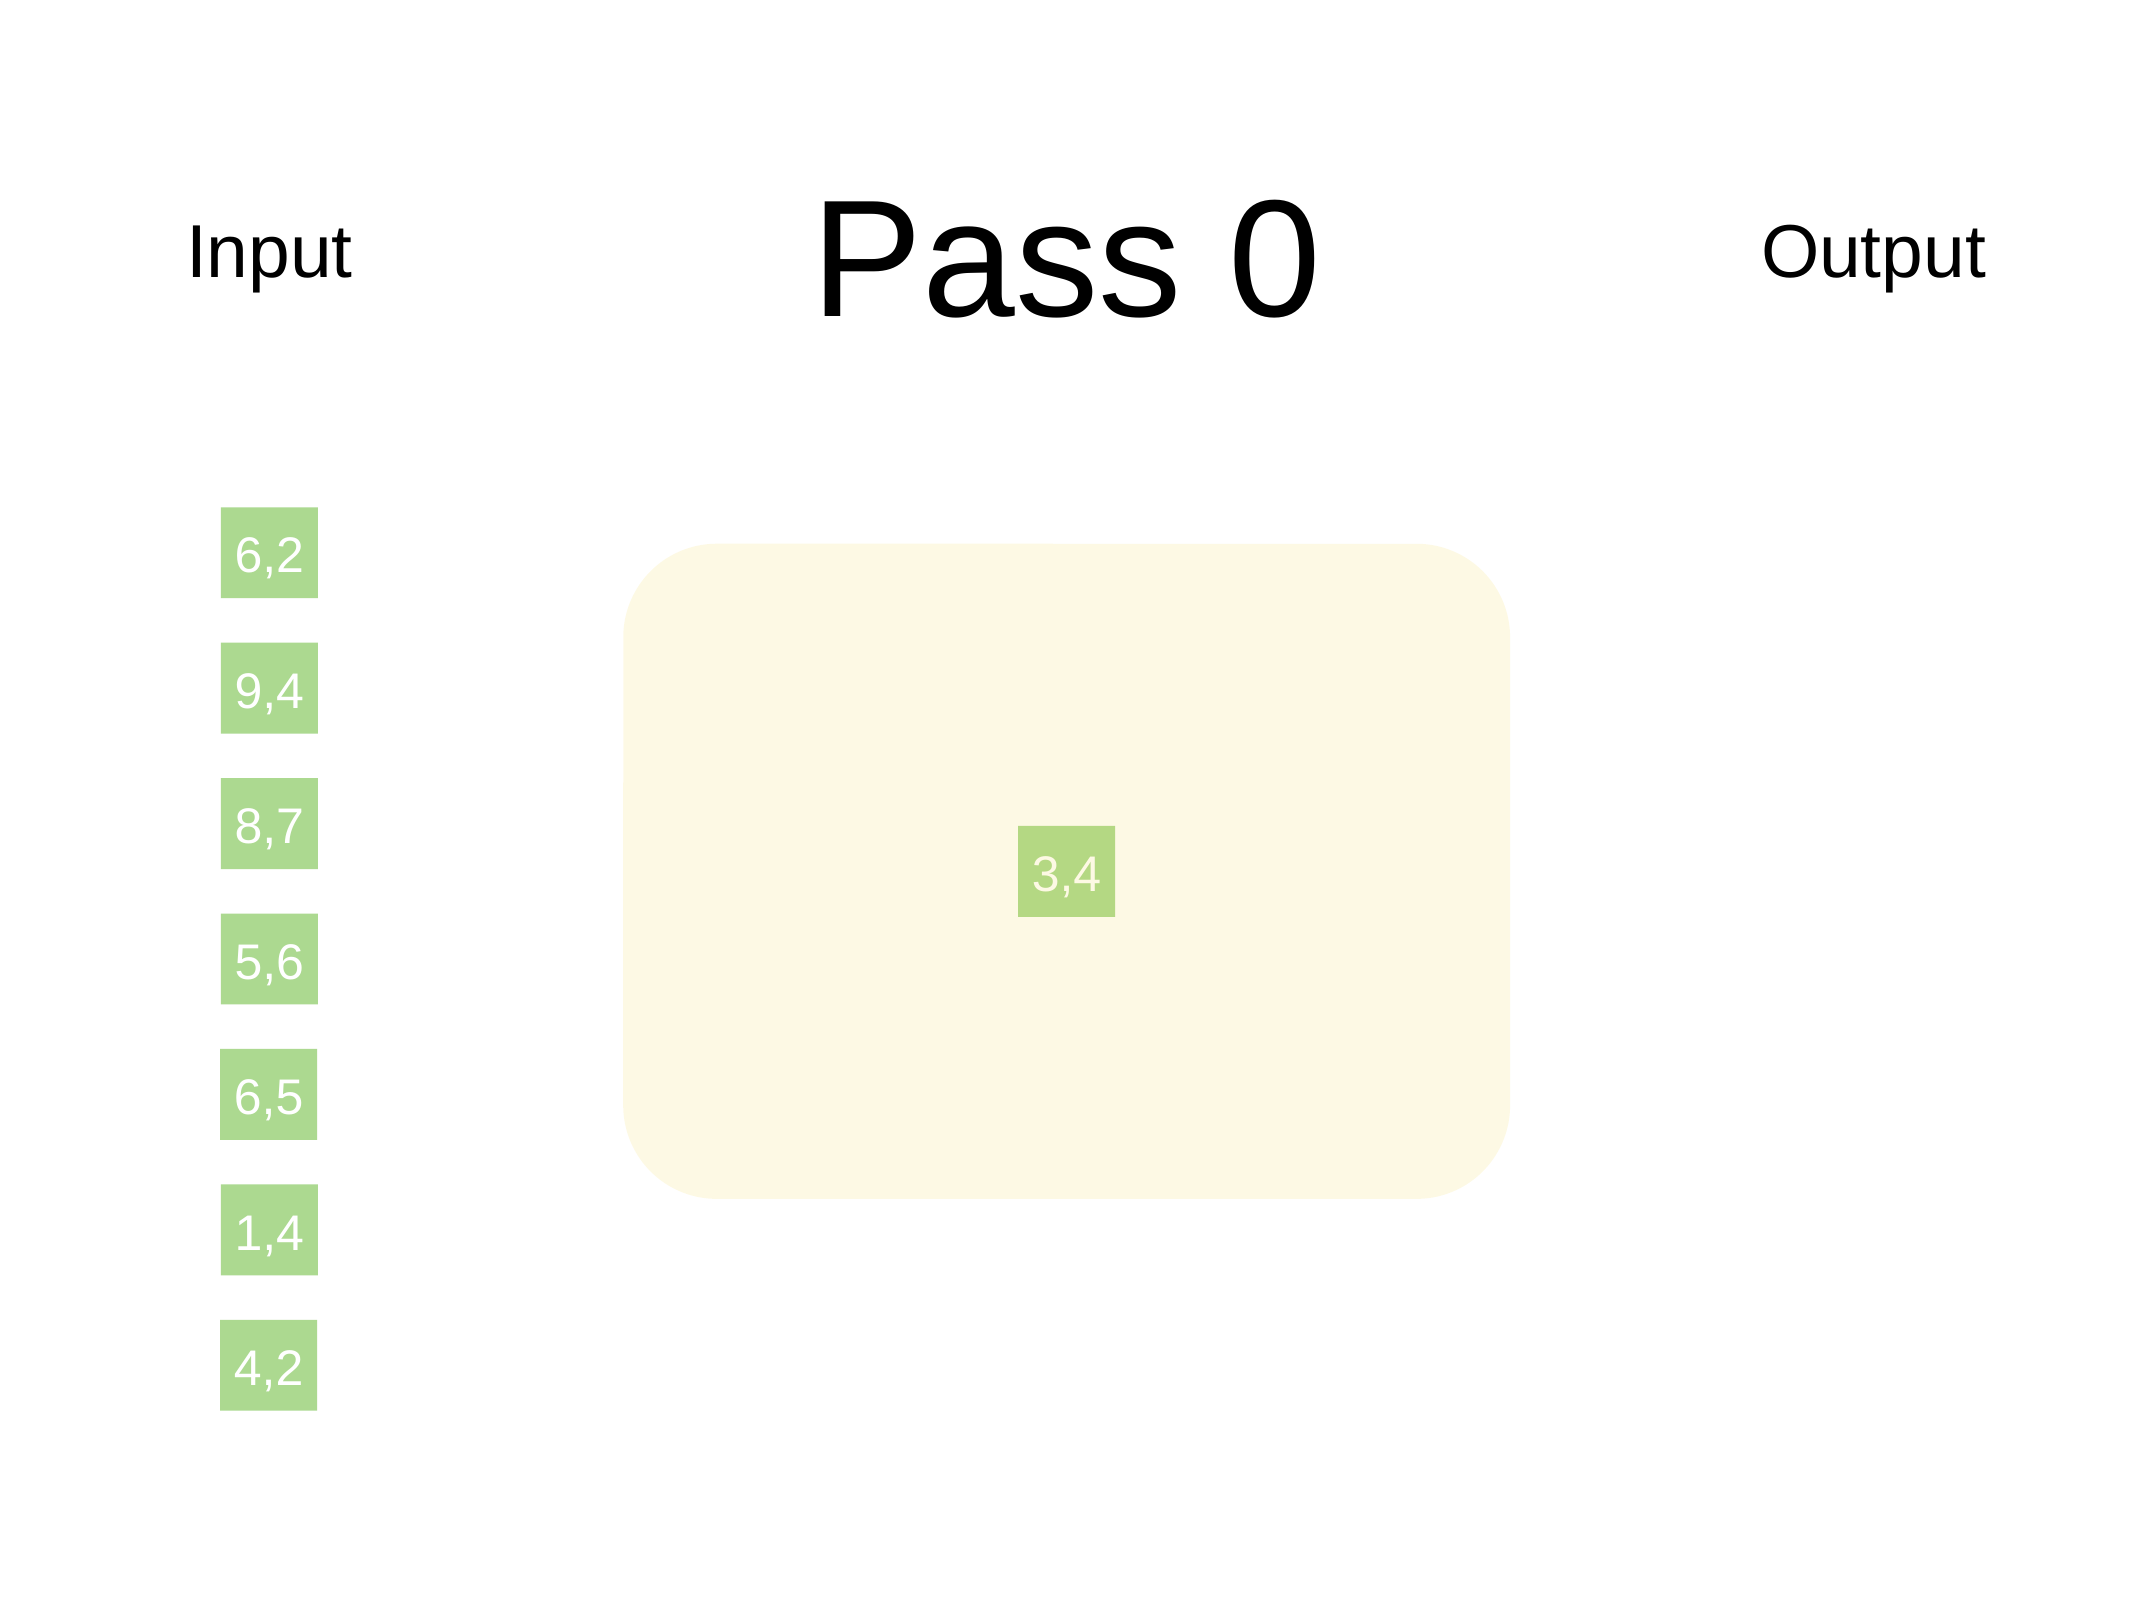

Pass 0
Input
Output
6,2

9,4
8,7
3,4
5,6
6,5
1,4
4,2